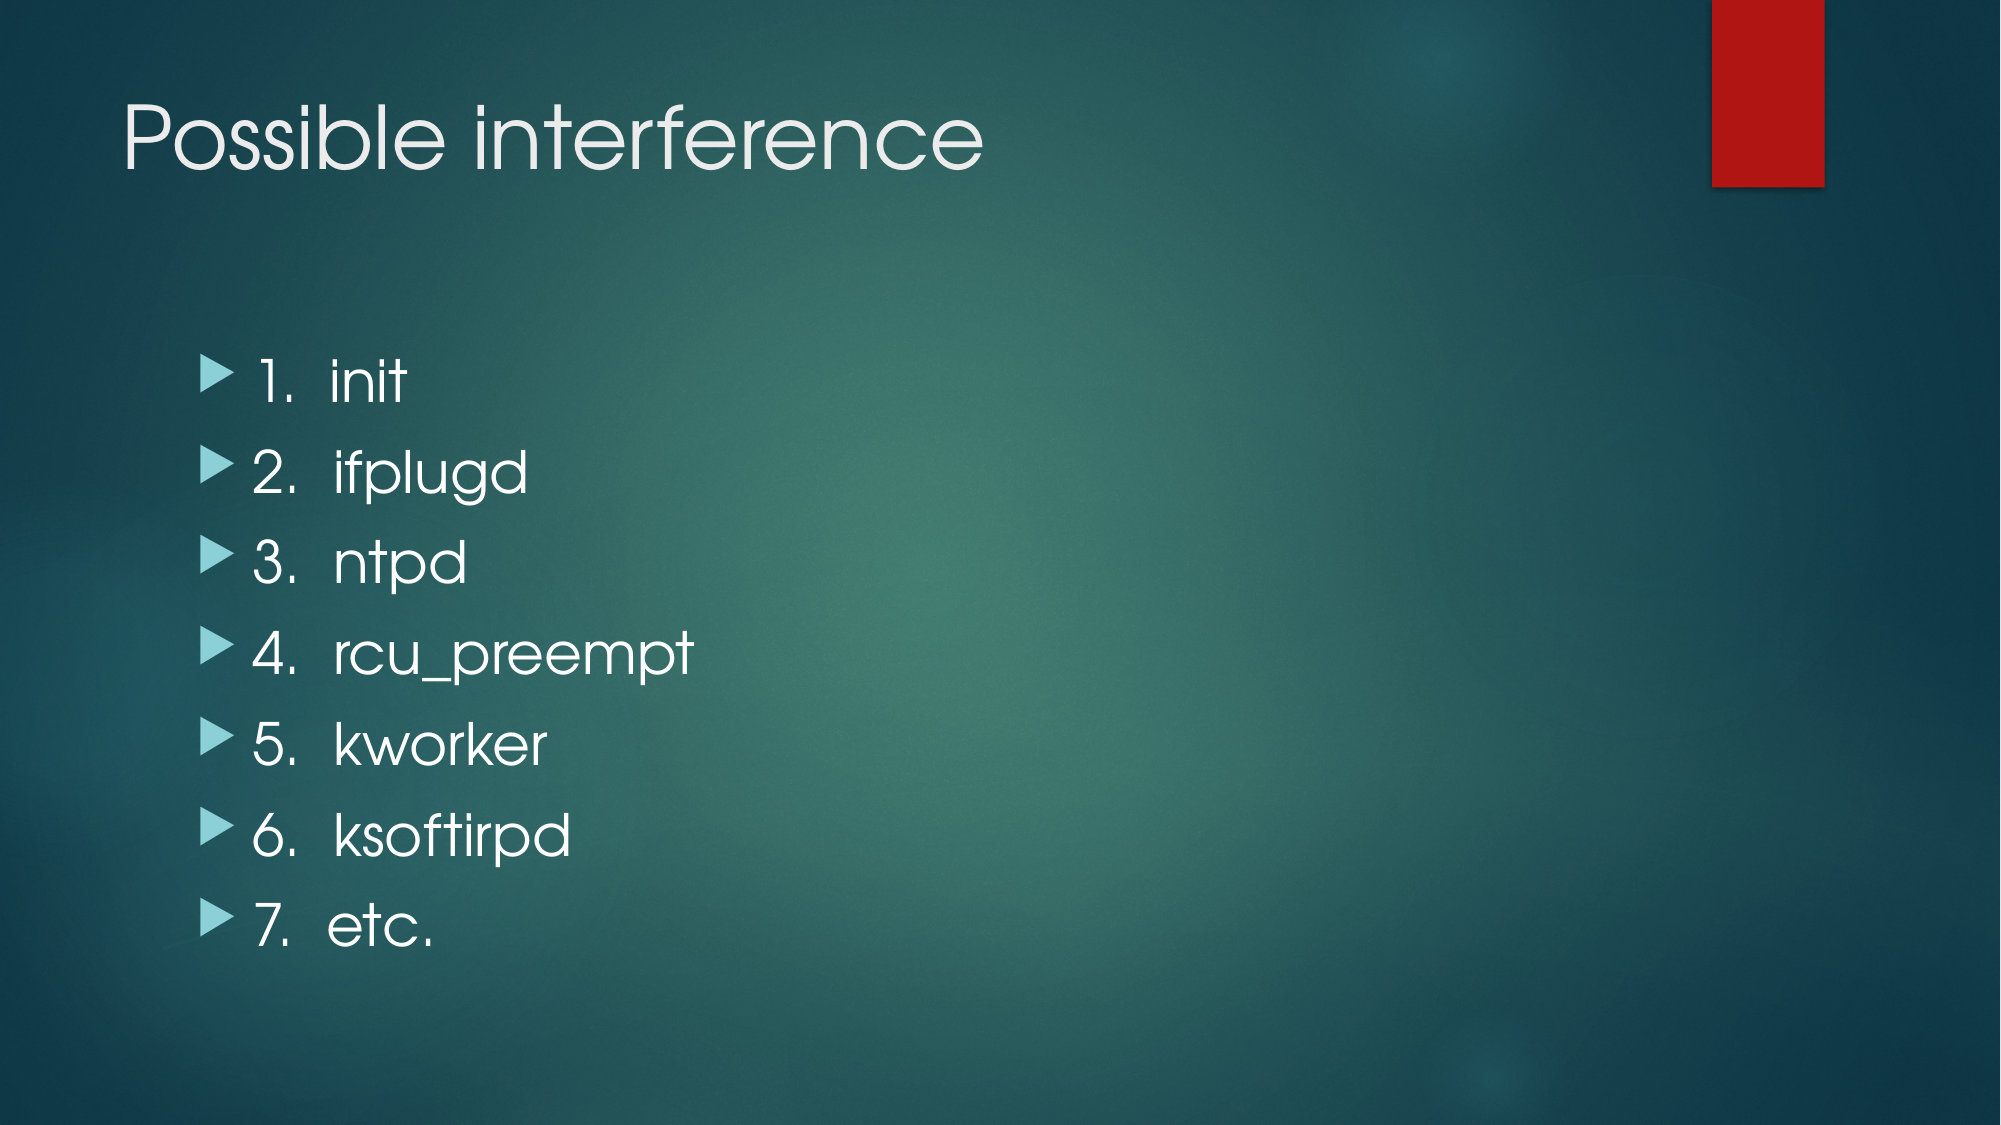

# Possible interference
1.  init
2.  ifplugd
3.  ntpd
4.  rcu_preempt
5.  kworker
6.  ksoftirpd
7.  etc.